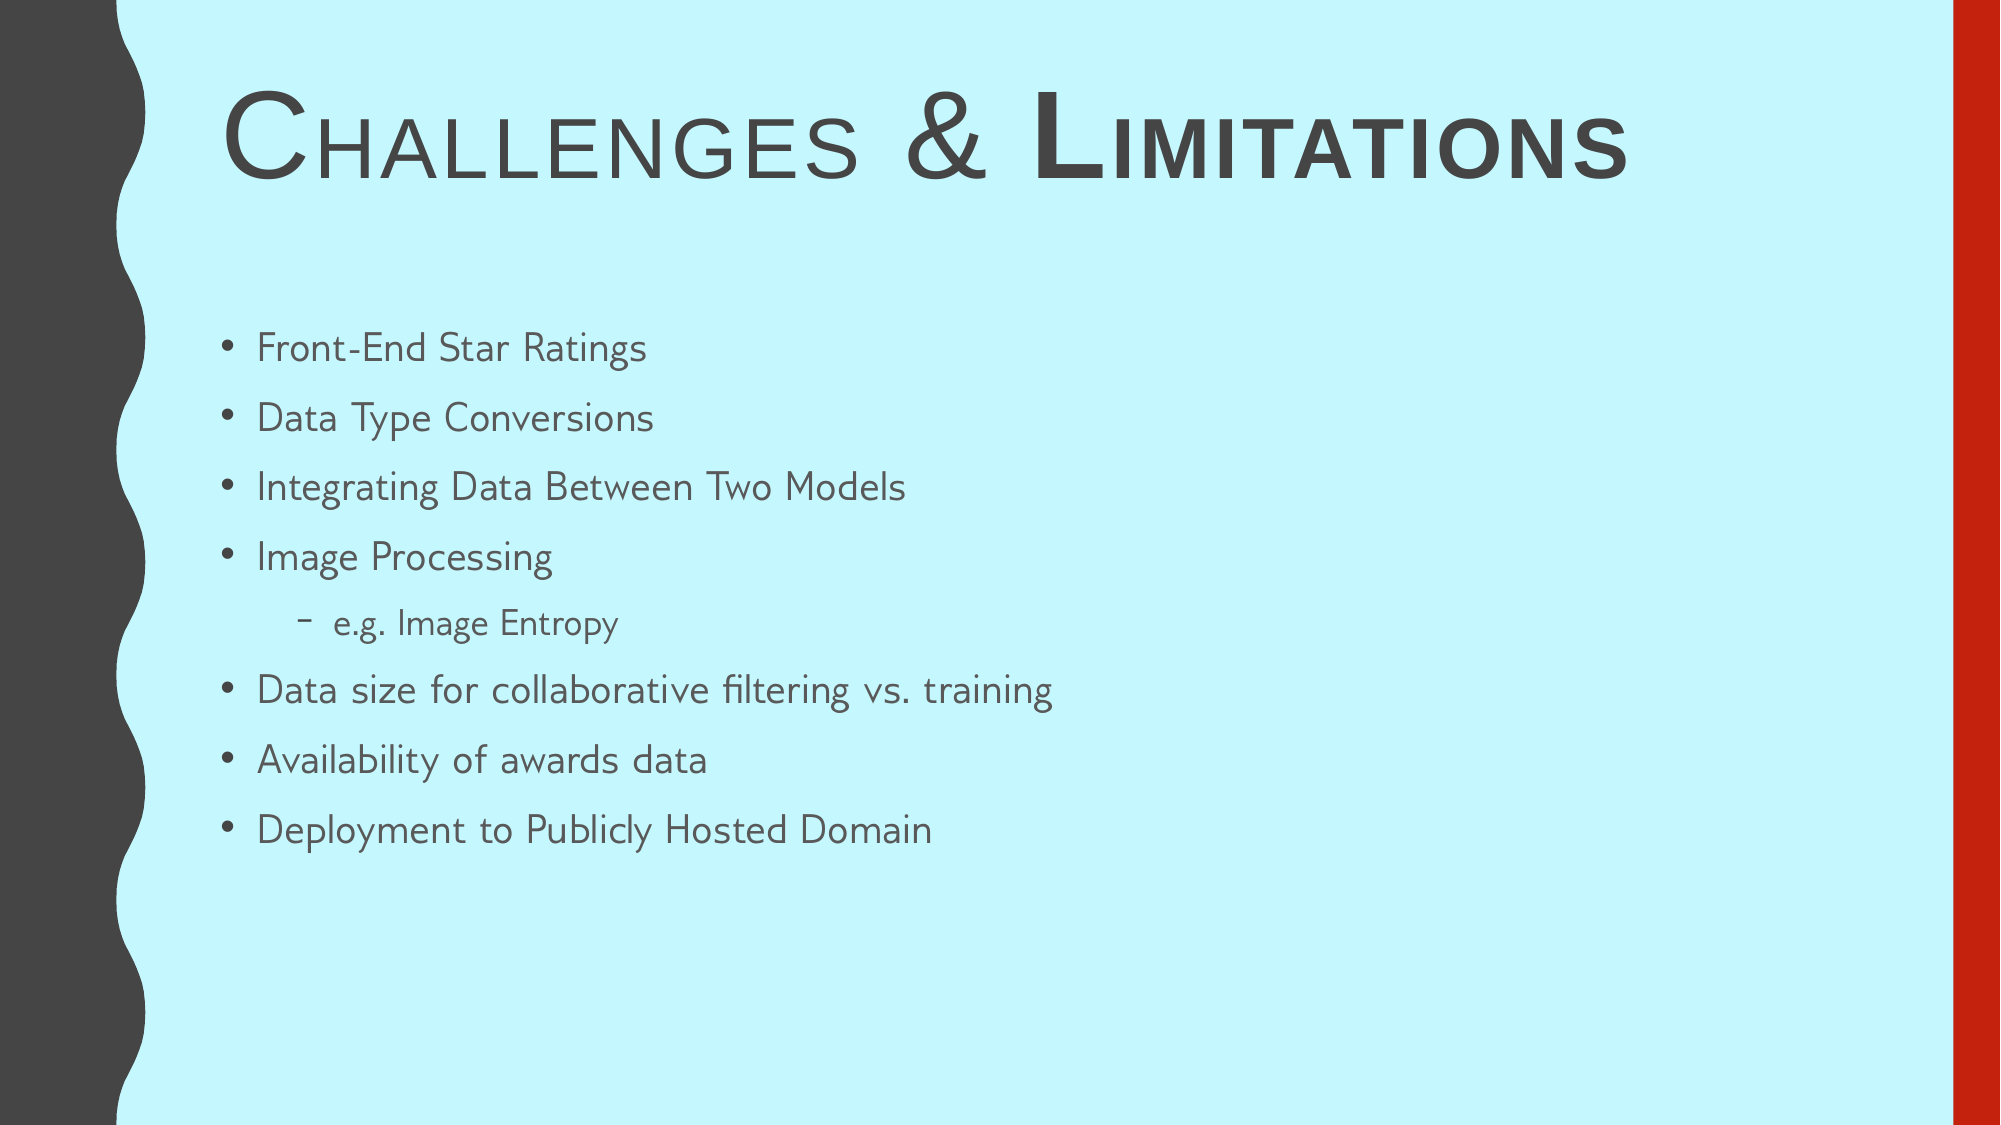

# Challenges & Limitations
Front-End Star Ratings
Data Type Conversions
Integrating Data Between Two Models
Image Processing
e.g. Image Entropy
Data size for collaborative filtering vs. training
Availability of awards data
Deployment to Publicly Hosted Domain